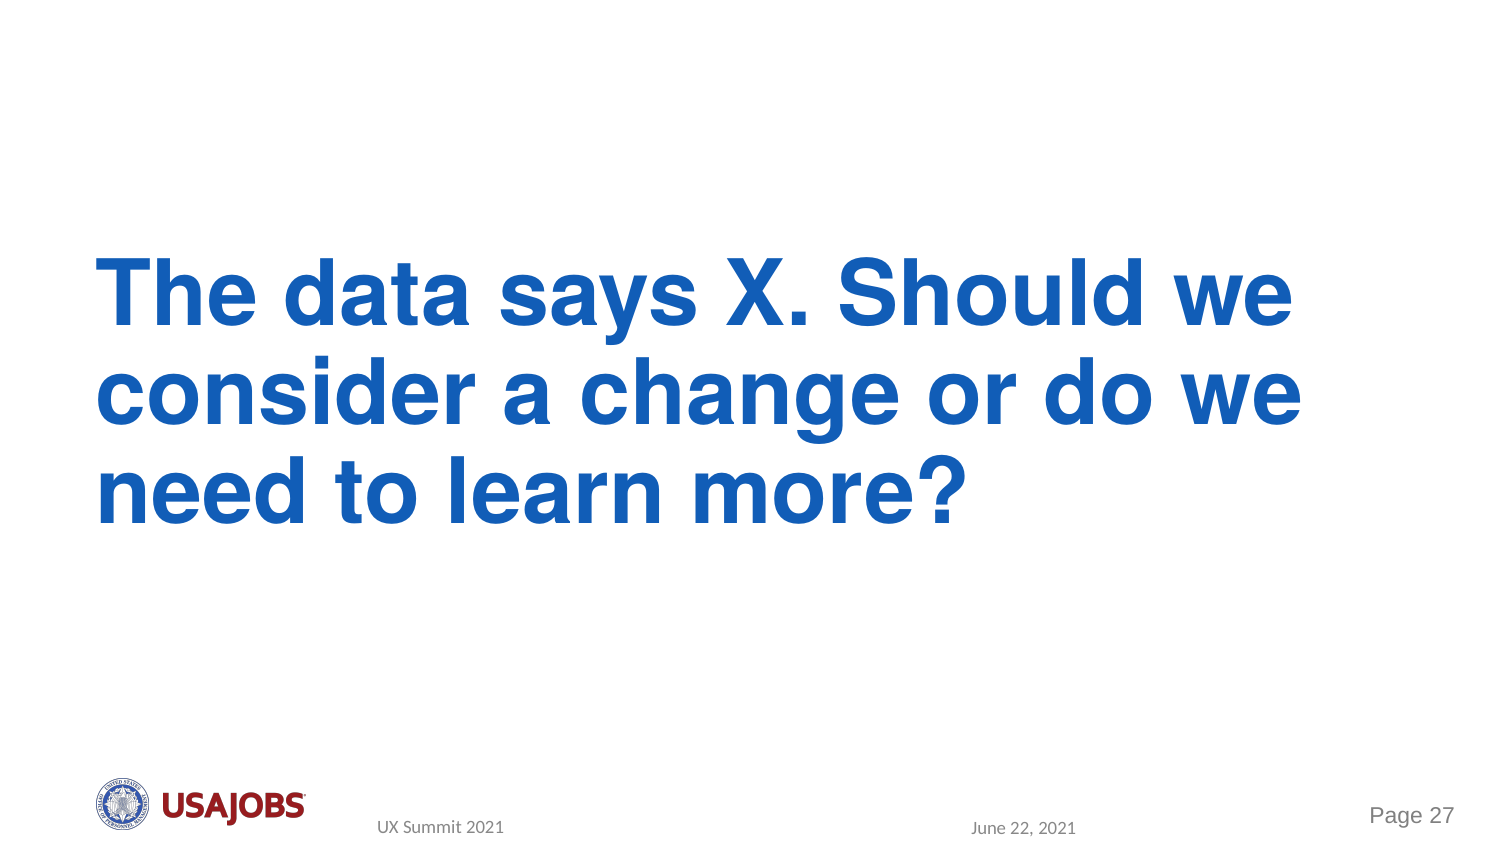

# The data says X. Should we consider a change or do we need to learn more?
Page 27
UX Summit 2021
June 22, 2021